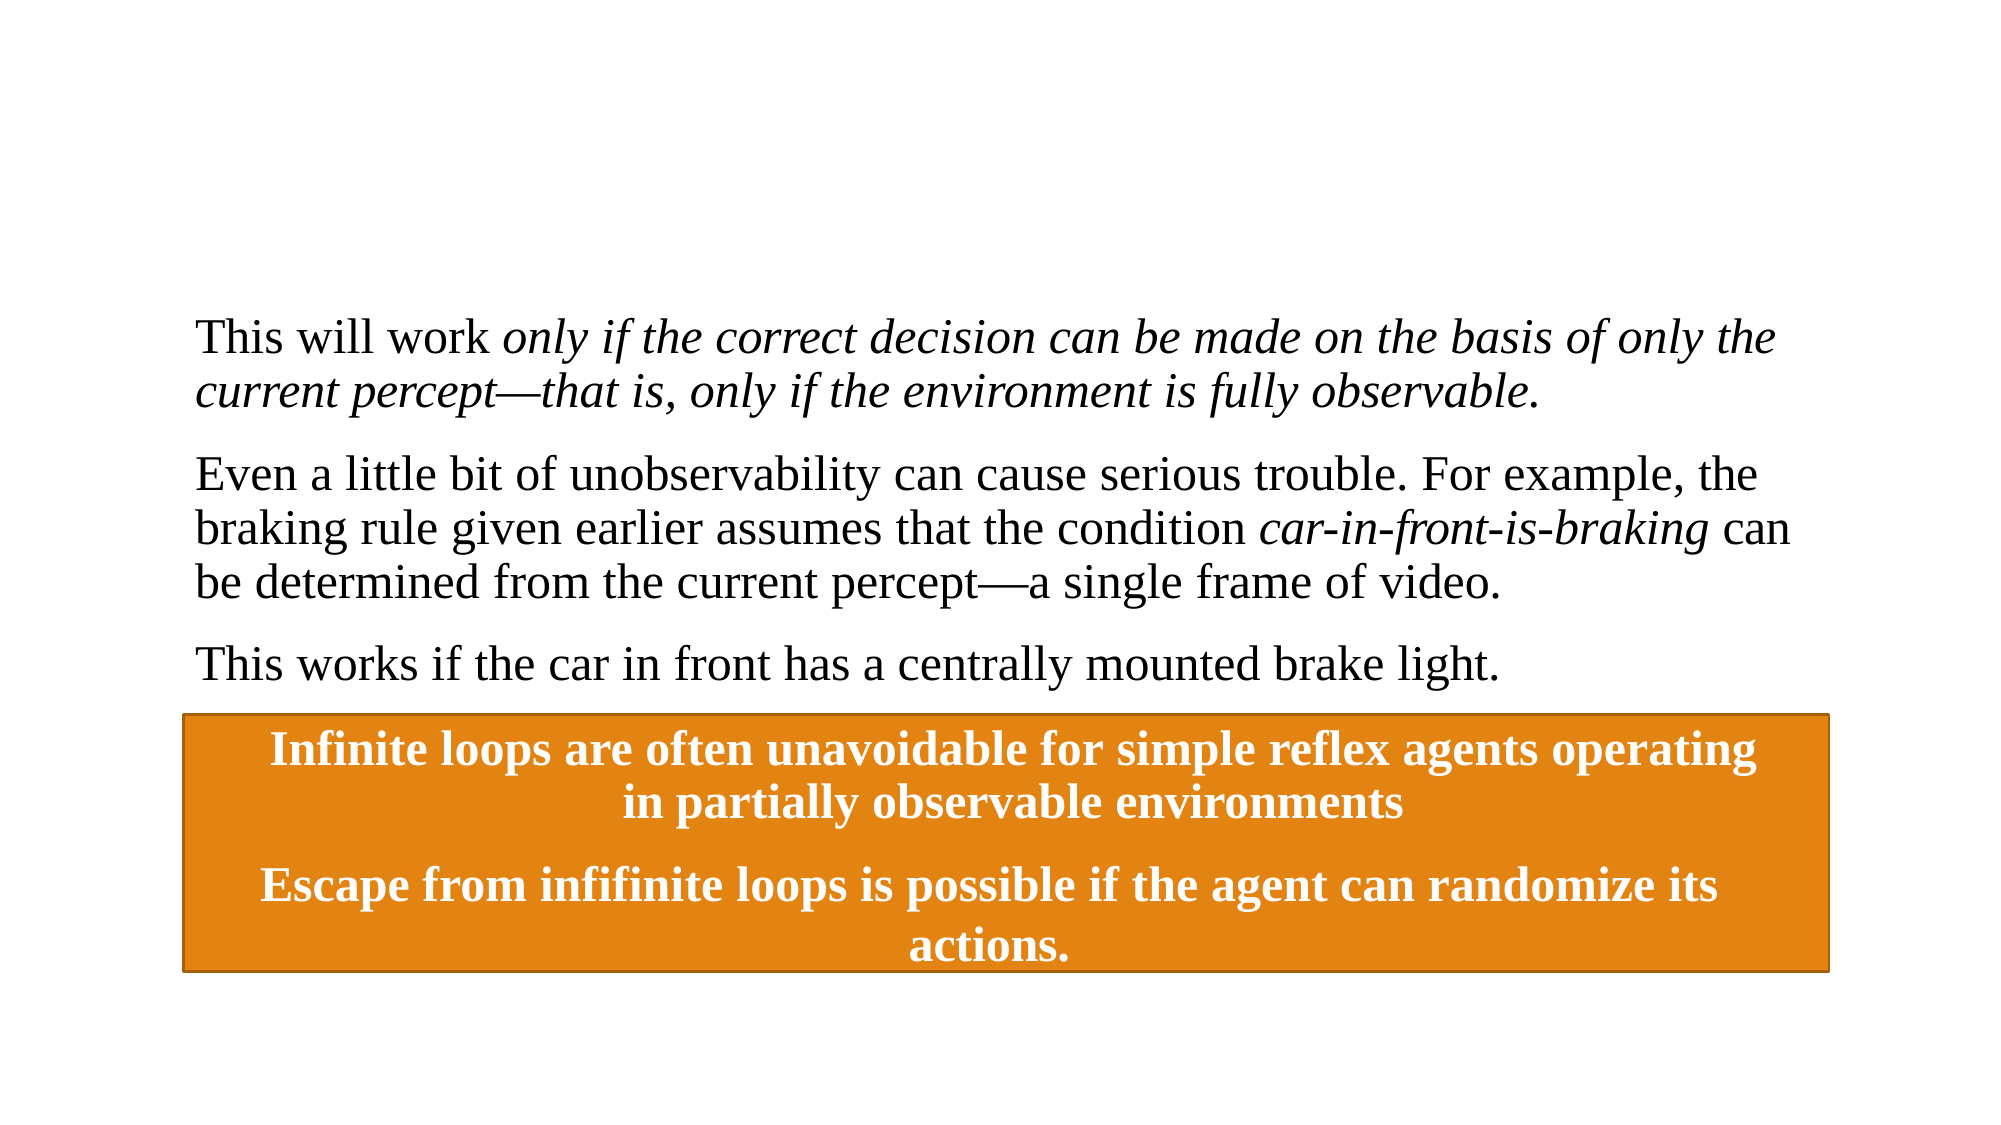

This will work only if the correct decision can be made on the basis of only the current percept—that is, only if the environment is fully observable.
Even a little bit of unobservability can cause serious trouble. For example, the braking rule given earlier assumes that the condition car-in-front-is-braking can be determined from the current percept—a single frame of video.
This works if the car in front has a centrally mounted brake light.
Infinite loops are often unavoidable for simple reflex agents operating in partially observable environments
Escape from infifinite loops is possible if the agent can randomize its actions.